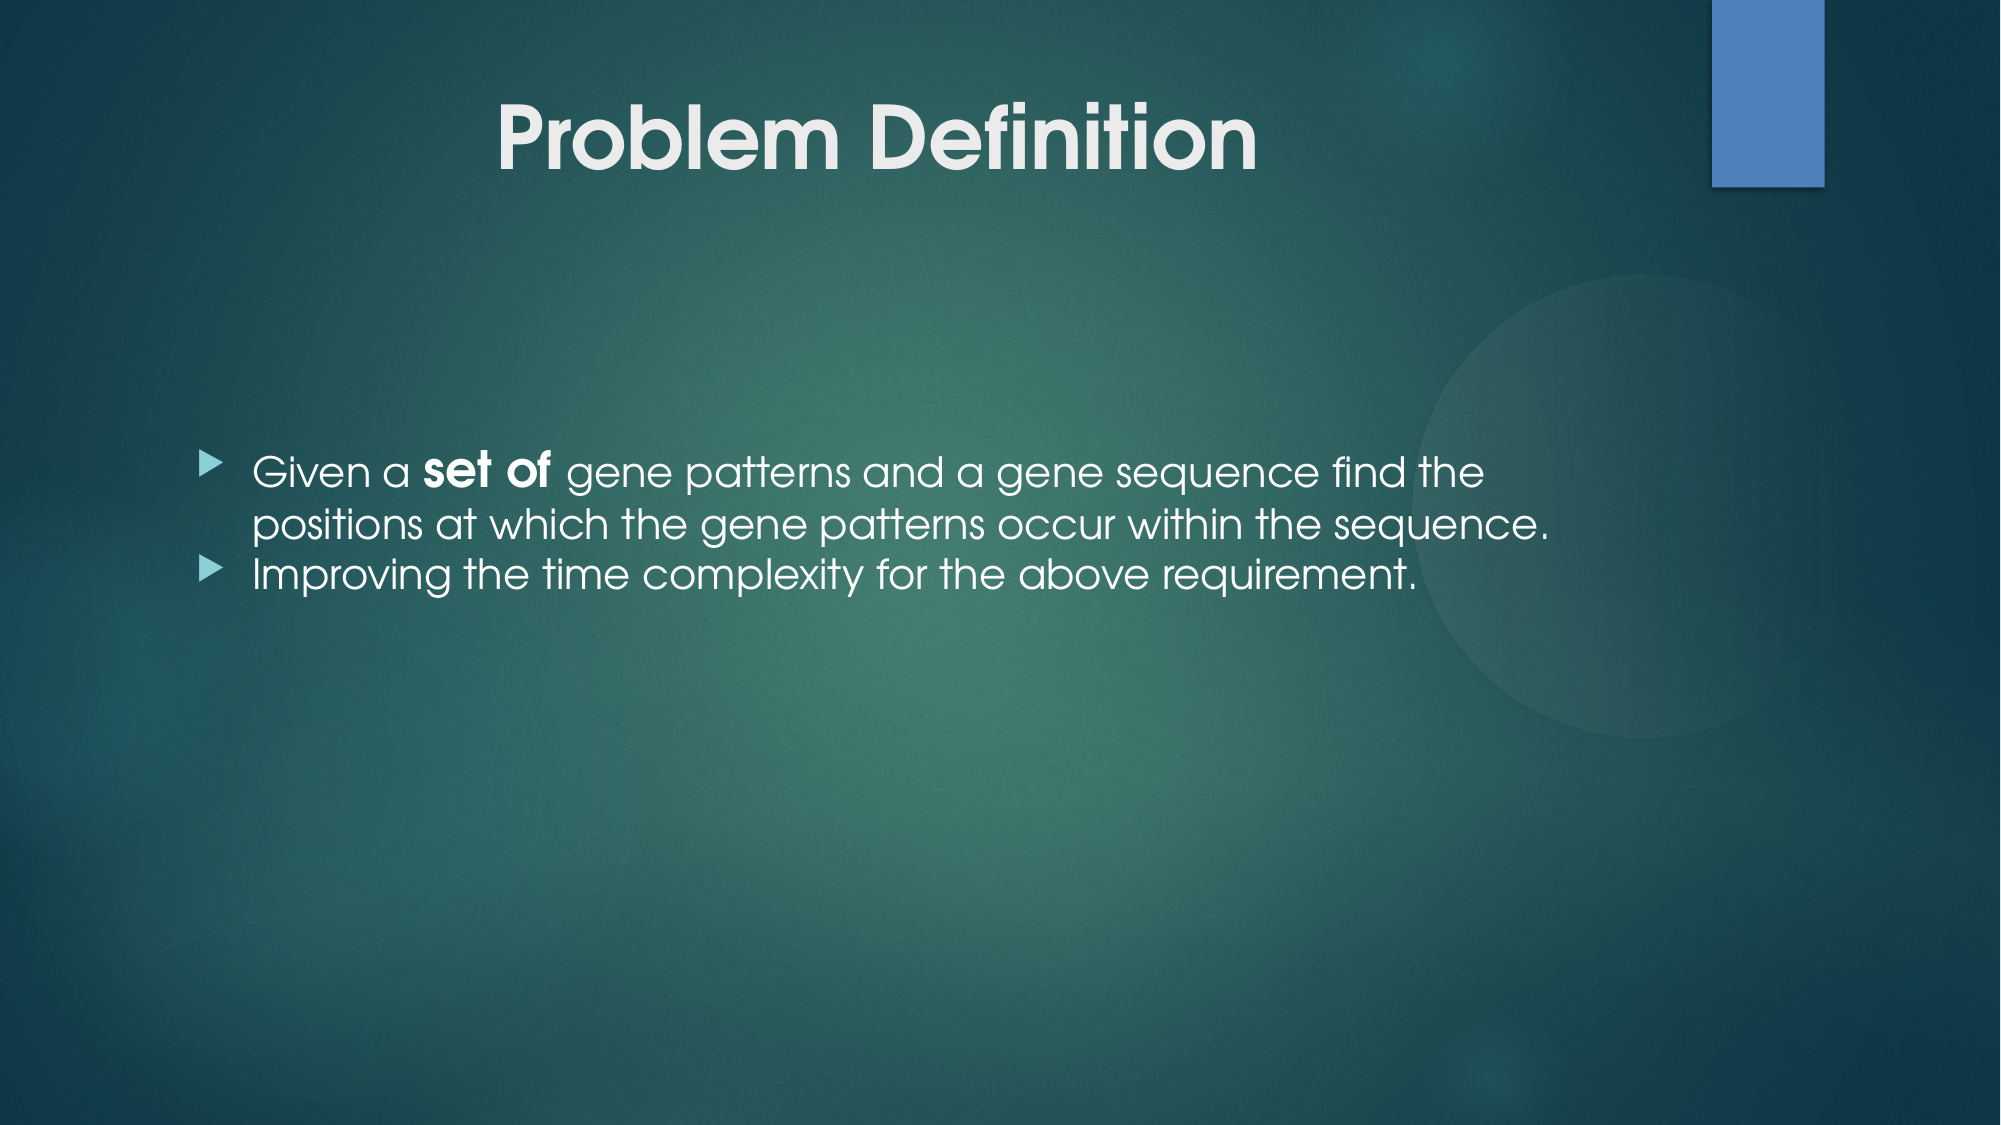

Problem Definition
Given a set of gene patterns and a gene sequence find the positions at which the gene patterns occur within the sequence.
Improving the time complexity for the above requirement.